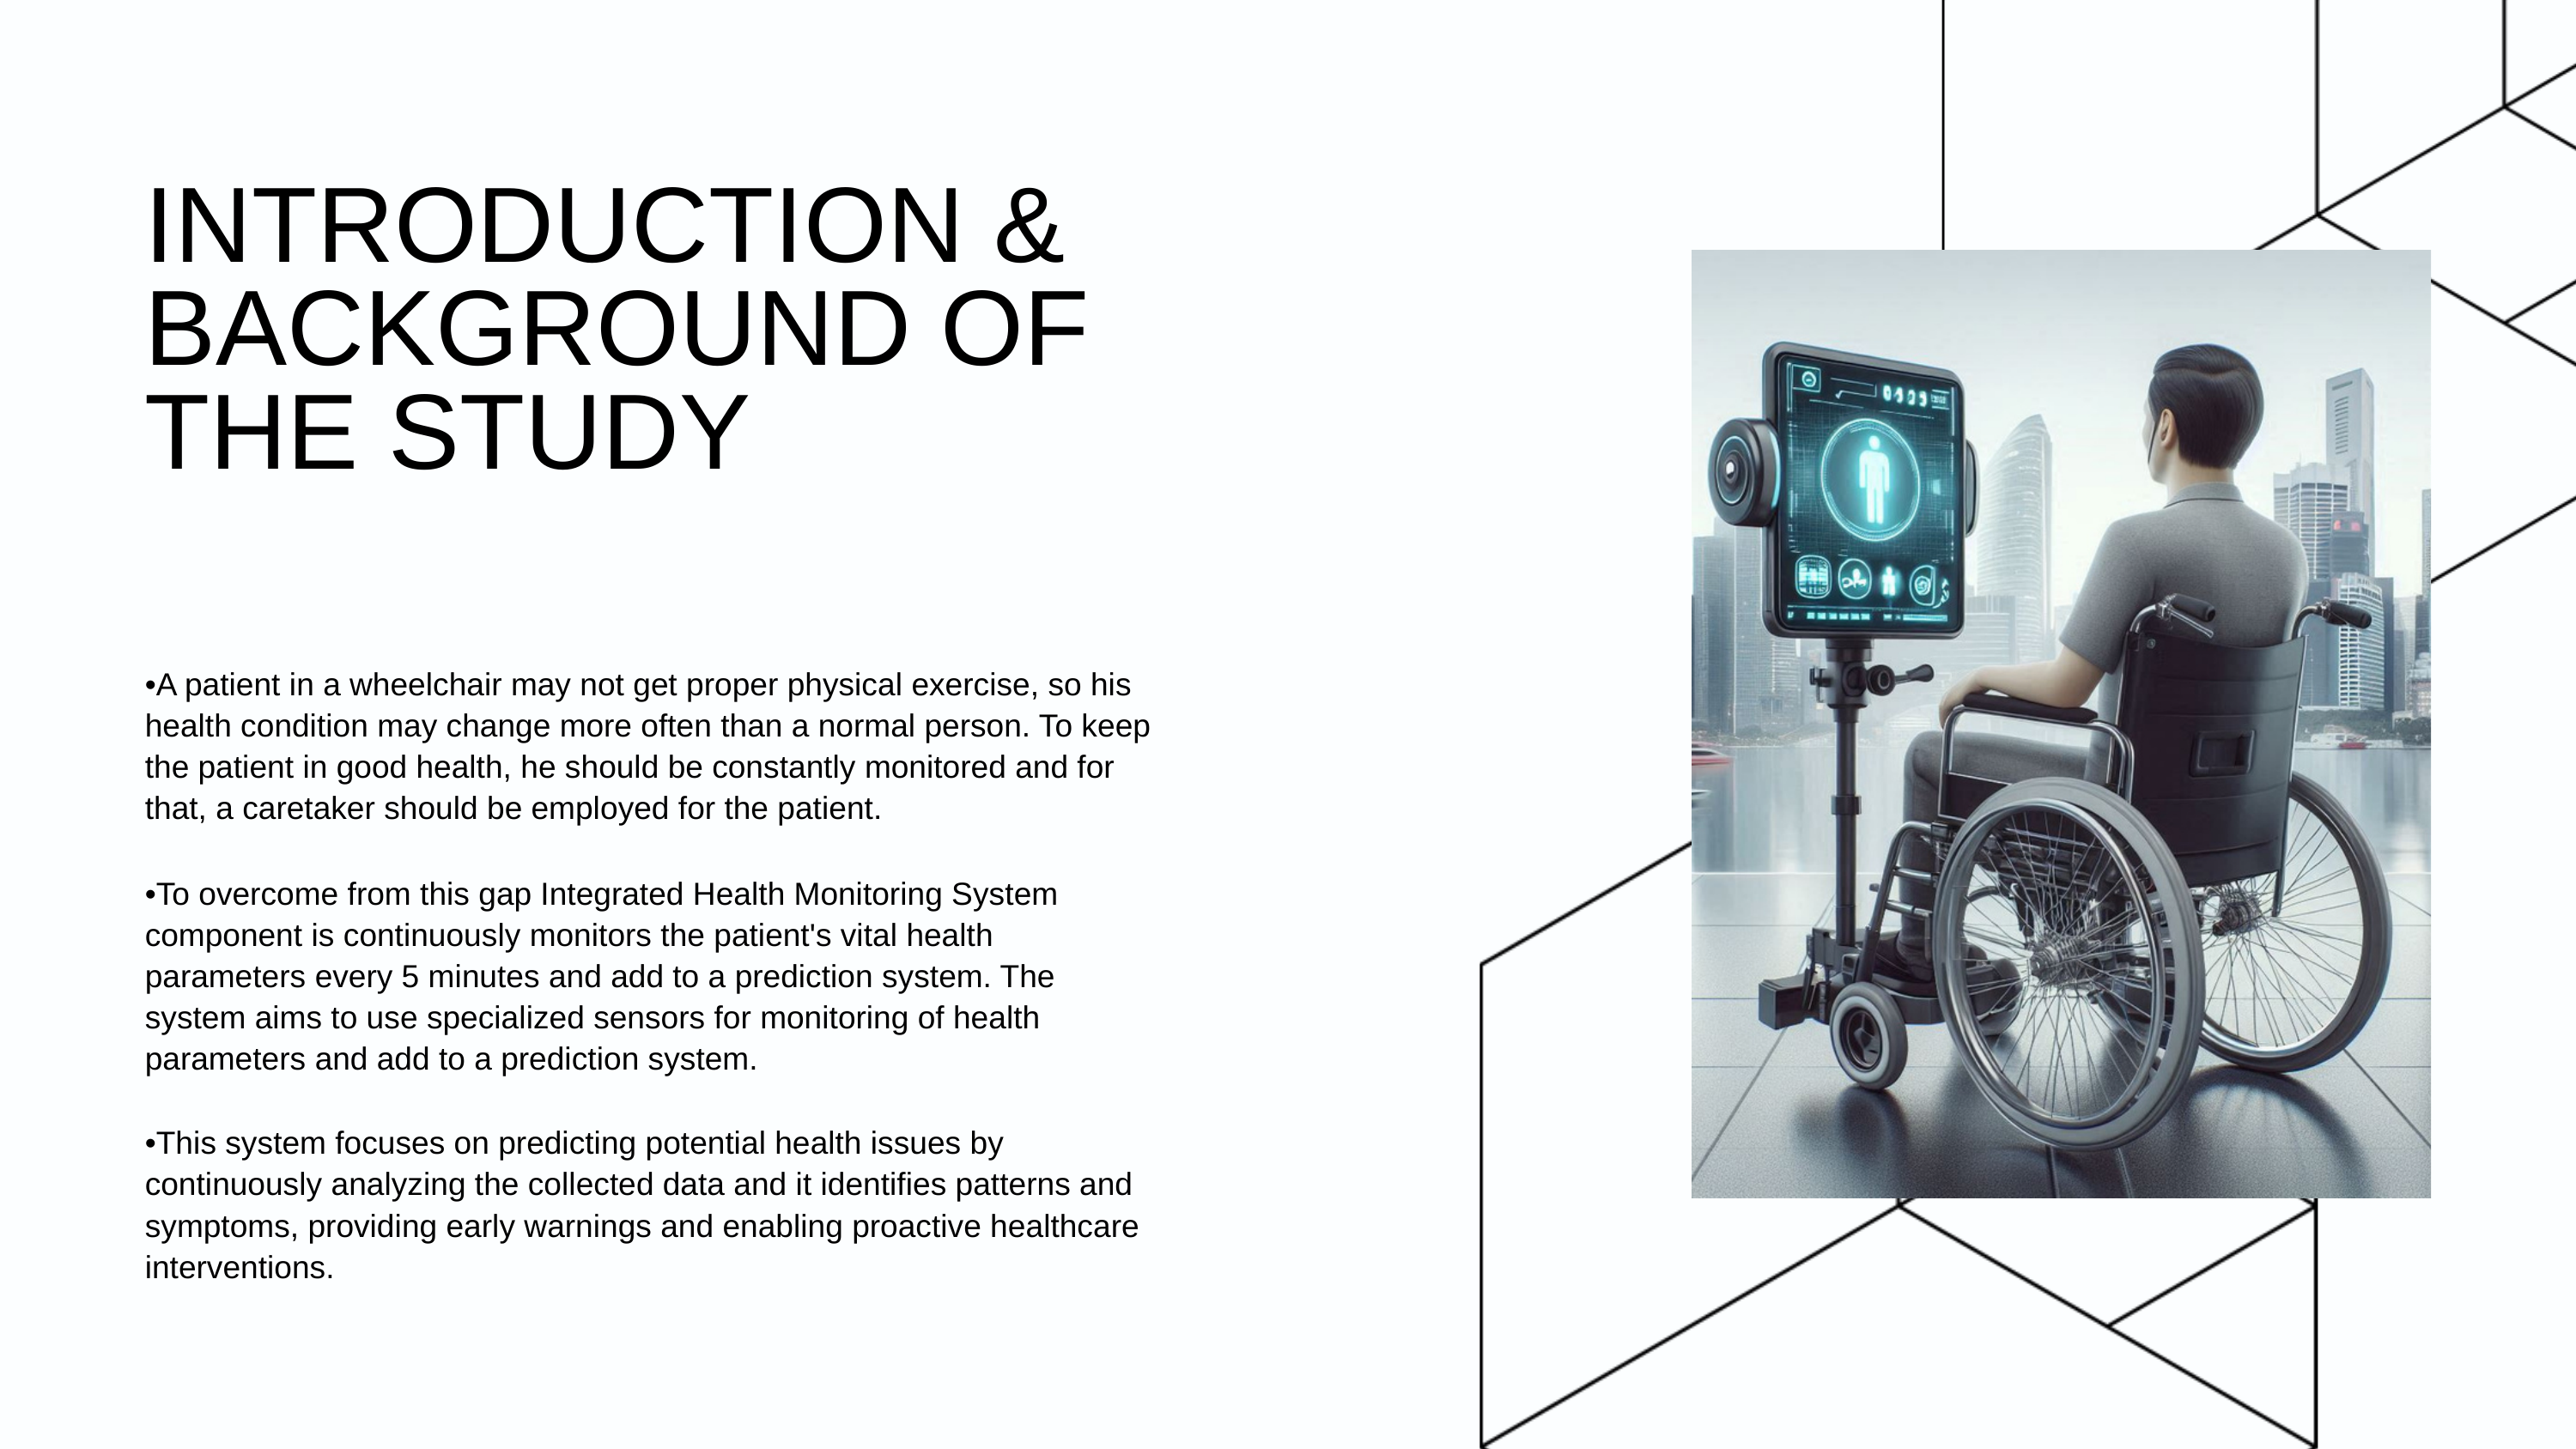

INTRODUCTION & BACKGROUND OF THE STUDY
•A patient in a wheelchair may not get proper physical exercise, so his health condition may change more often than a normal person. To keep the patient in good health, he should be constantly monitored and for that, a caretaker should be employed for the patient.
•To overcome from this gap Integrated Health Monitoring System component is continuously monitors the patient's vital health parameters every 5 minutes and add to a prediction system. The system aims to use specialized sensors for monitoring of health parameters and add to a prediction system.
•This system focuses on predicting potential health issues by continuously analyzing the collected data and it identifies patterns and symptoms, providing early warnings and enabling proactive healthcare interventions.